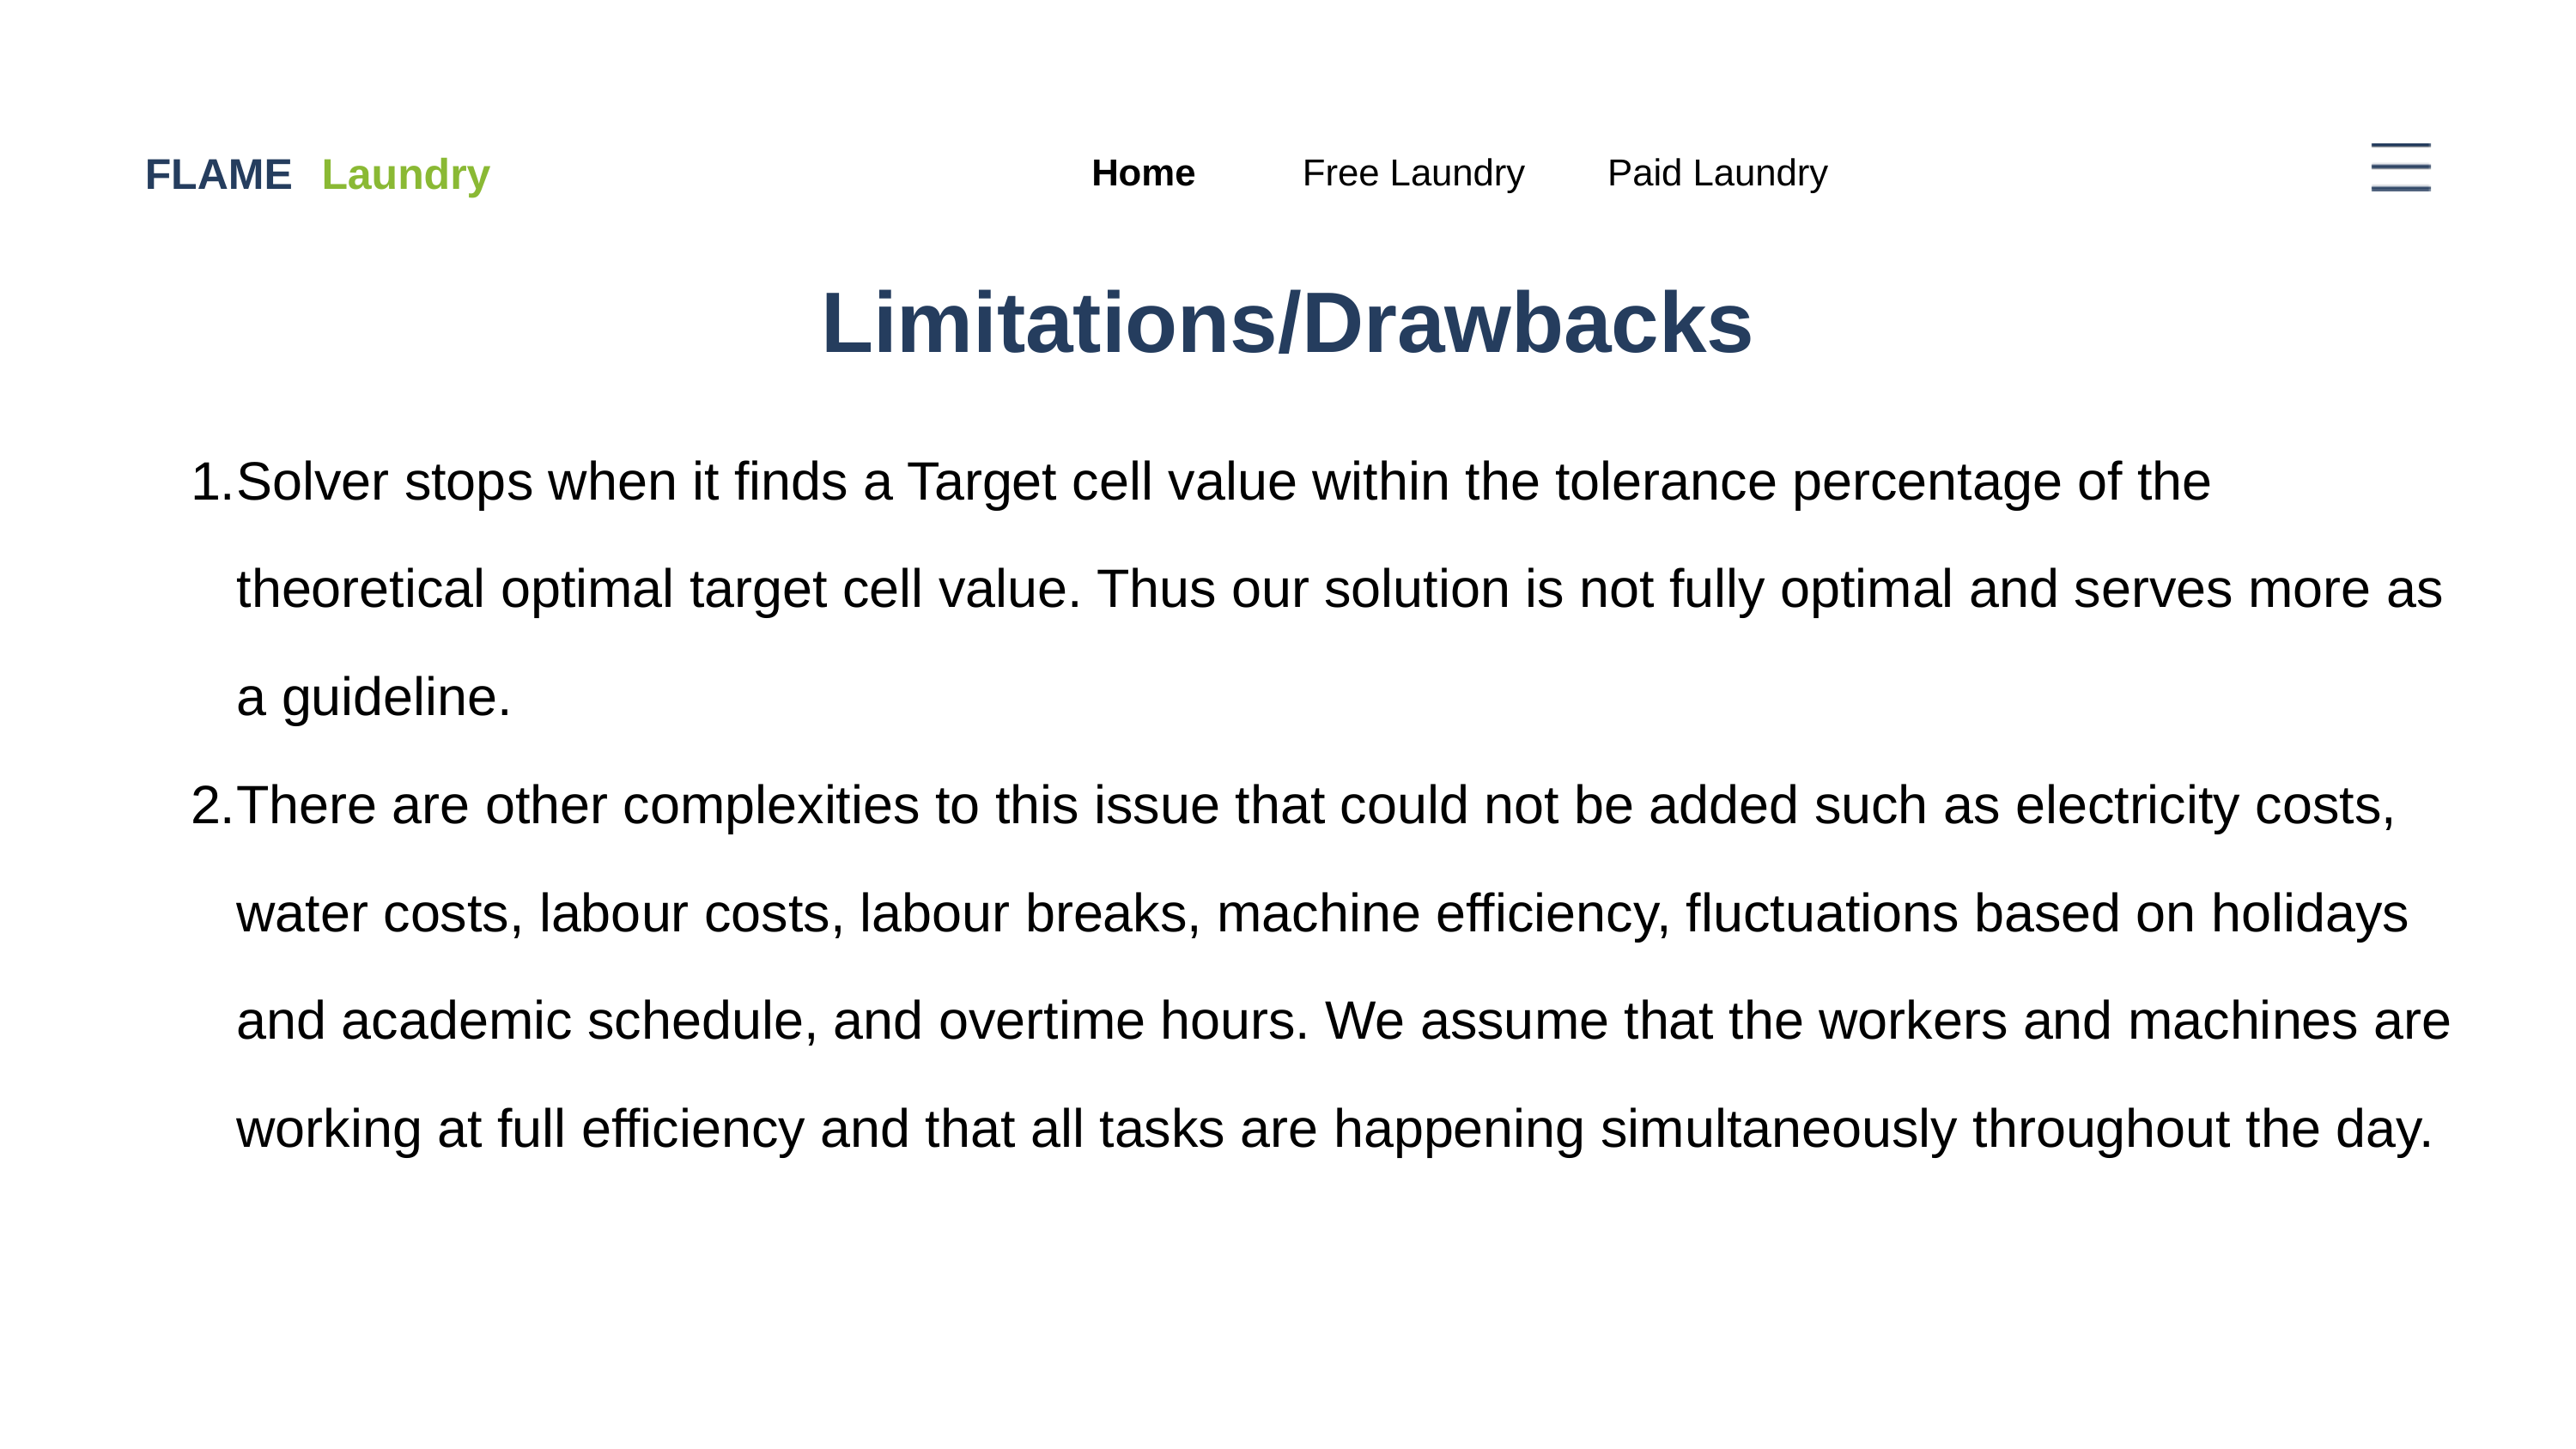

FLAME
Laundry

Home
Free Laundry
Paid Laundry
Limitations/Drawbacks
Solver stops when it finds a Target cell value within the tolerance percentage of the theoretical optimal target cell value. Thus our solution is not fully optimal and serves more as a guideline.
There are other complexities to this issue that could not be added such as electricity costs, water costs, labour costs, labour breaks, machine efficiency, fluctuations based on holidays and academic schedule, and overtime hours. We assume that the workers and machines are working at full efficiency and that all tasks are happening simultaneously throughout the day.